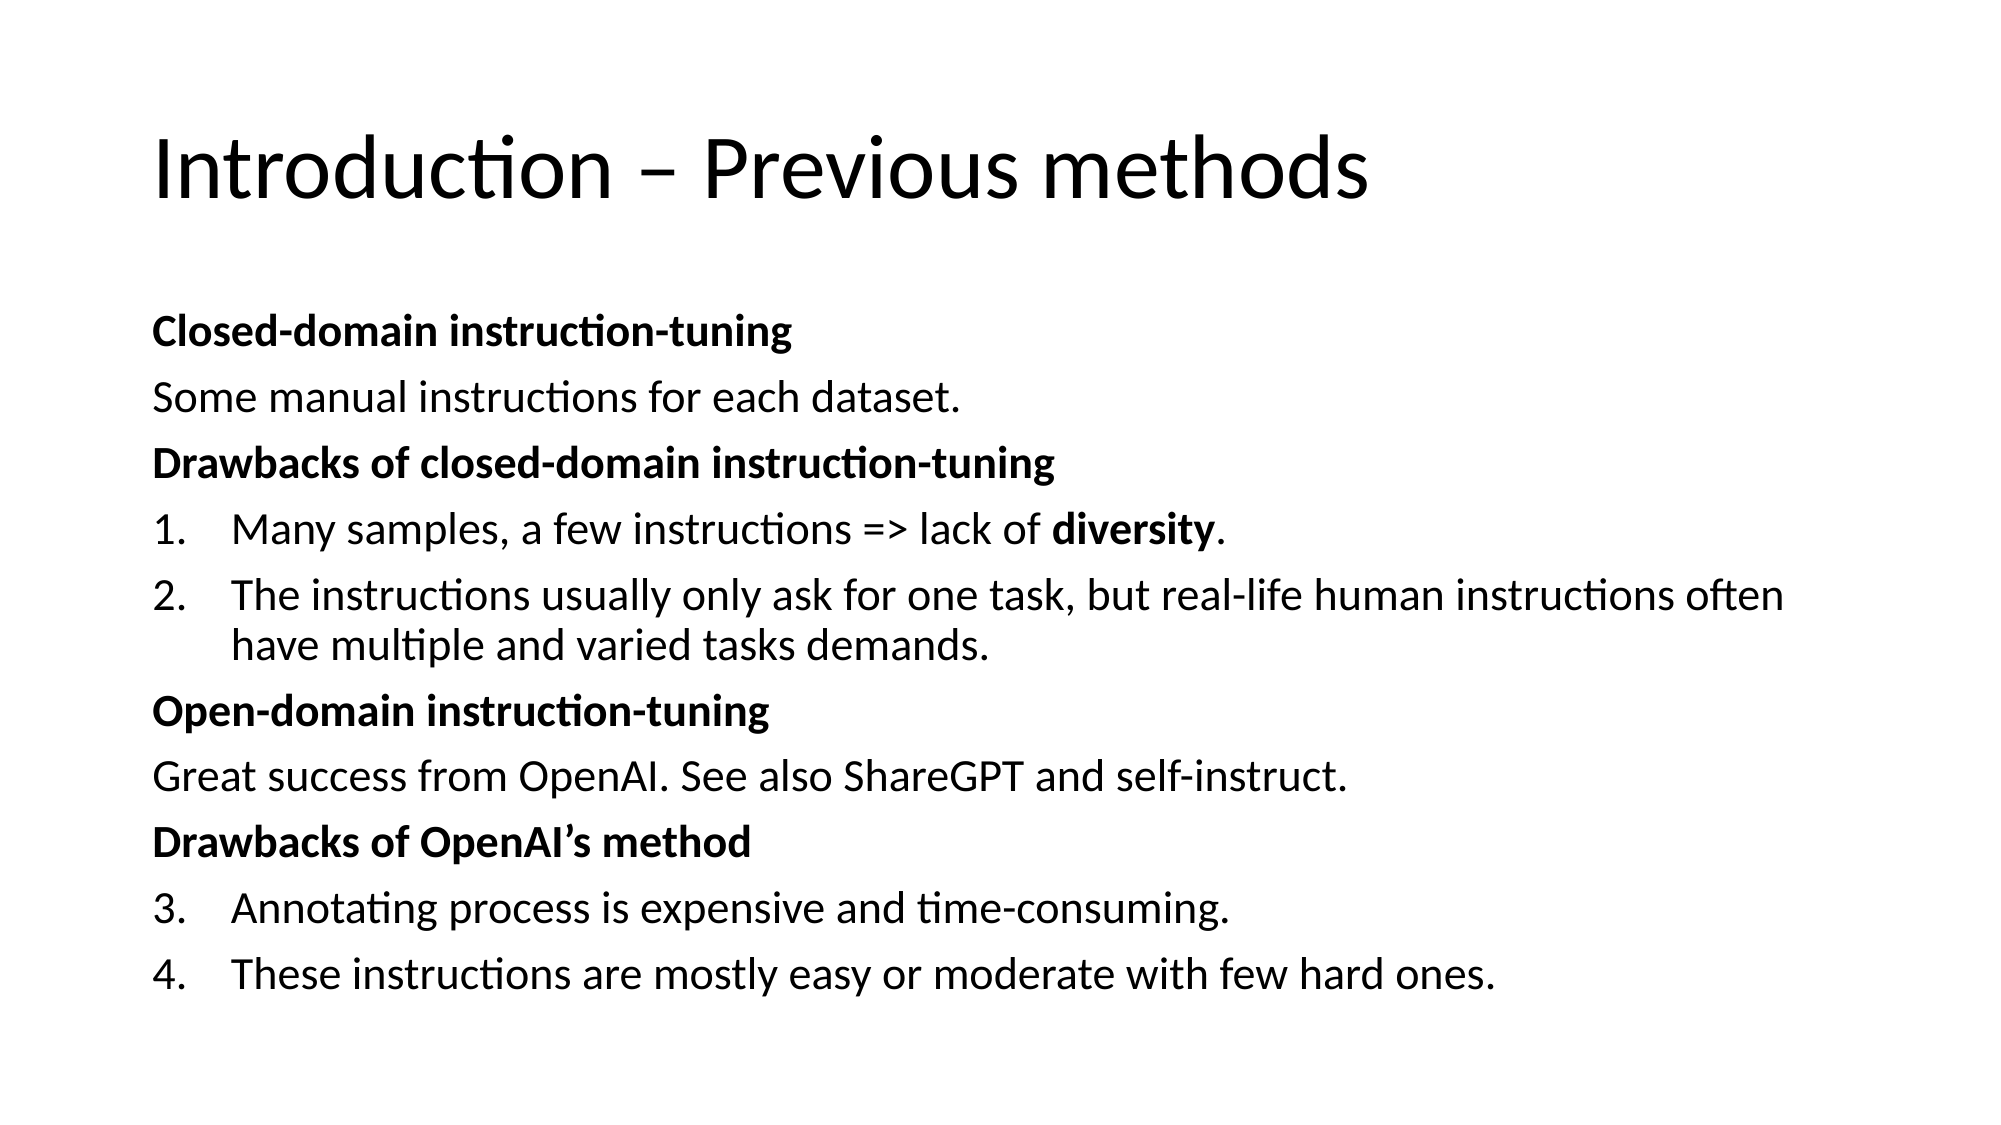

# Introduction – Previous methods
Closed-domain instruction-tuning
Some manual instructions for each dataset.
Drawbacks of closed-domain instruction-tuning
Many samples, a few instructions => lack of diversity.
The instructions usually only ask for one task, but real-life human instructions often have multiple and varied tasks demands.
Open-domain instruction-tuning
Great success from OpenAI. See also ShareGPT and self-instruct.
Drawbacks of OpenAI’s method
Annotating process is expensive and time-consuming.
These instructions are mostly easy or moderate with few hard ones.